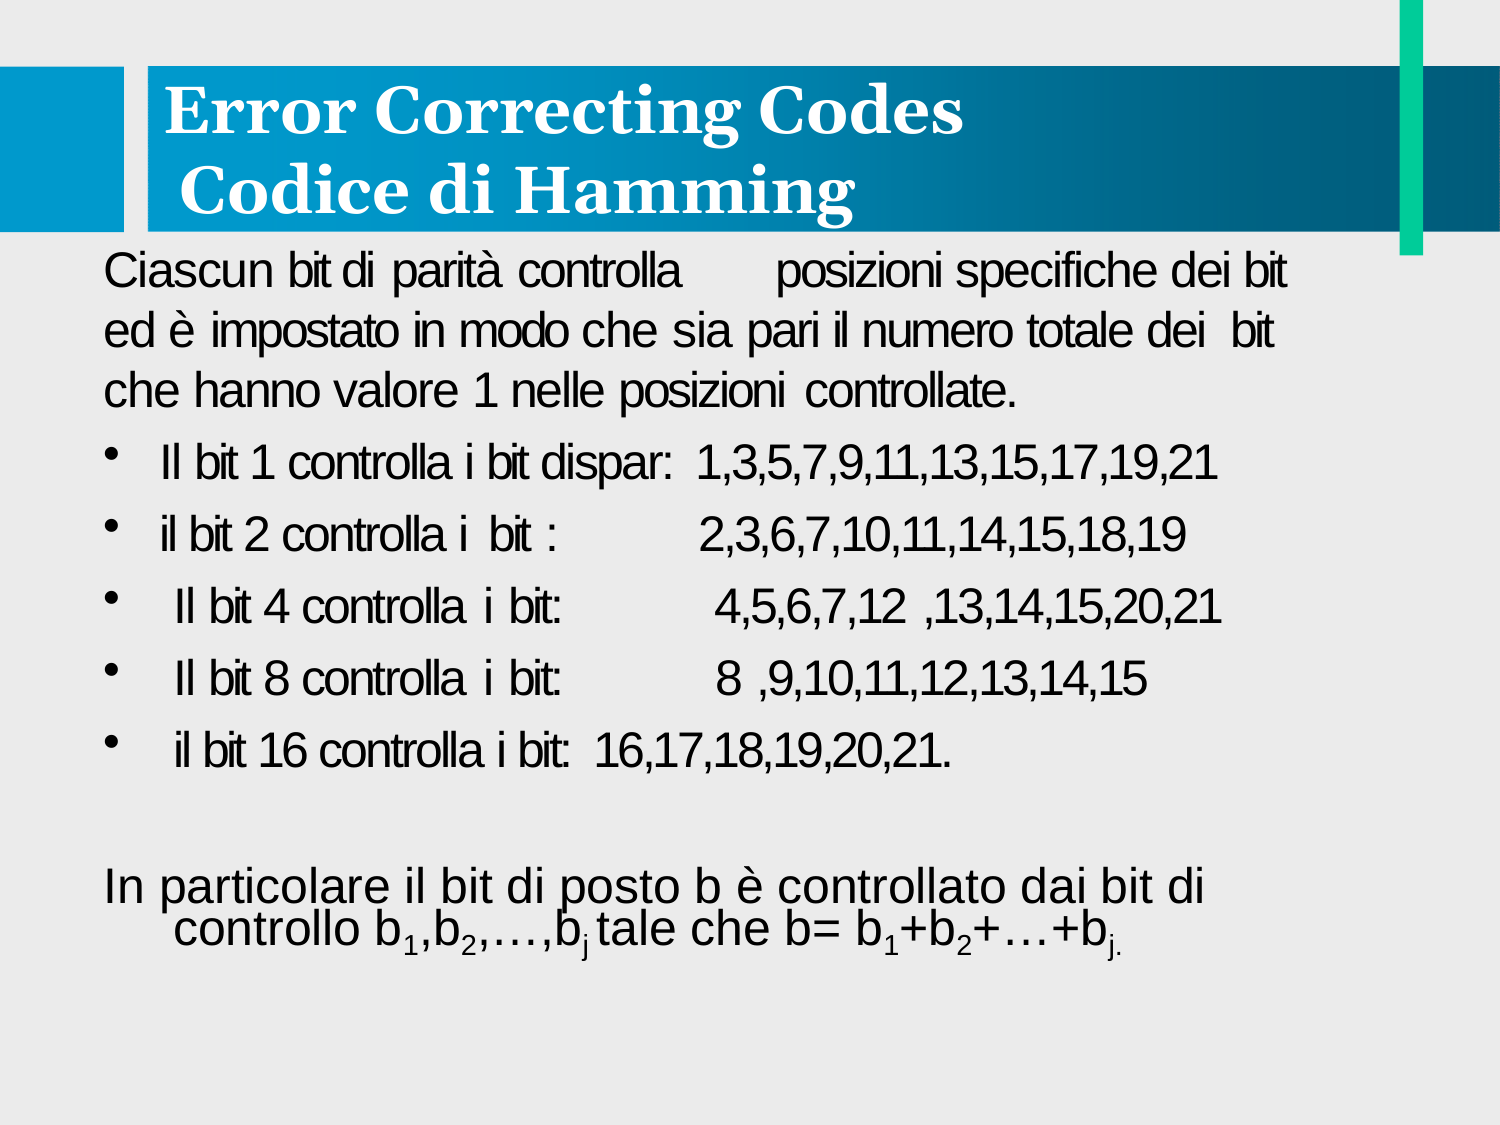

# Error Correcting Codes  Codice di Hamming

Ciascun bit di parità controlla	posizioni specifiche dei bit  ed è impostato in modo che sia pari il numero totale dei  bit che hanno valore 1 nelle posizioni controllate.
Il bit 1 controlla i bit dispar: 1,3,5,7,9,11,13,15,17,19,21
il bit 2 controlla i bit :	2,3,6,7,10,11,14,15,18,19
Il bit 4 controlla i bit:	4,5,6,7,12 ,13,14,15,20,21
Il bit 8 controlla i bit:	8 ,9,10,11,12,13,14,15
il bit 16 controlla i bit: 16,17,18,19,20,21.

In particolare il bit di posto b è controllato dai bit di  controllo b1,b2,…,bj tale che b= b1+b2+…+bj.